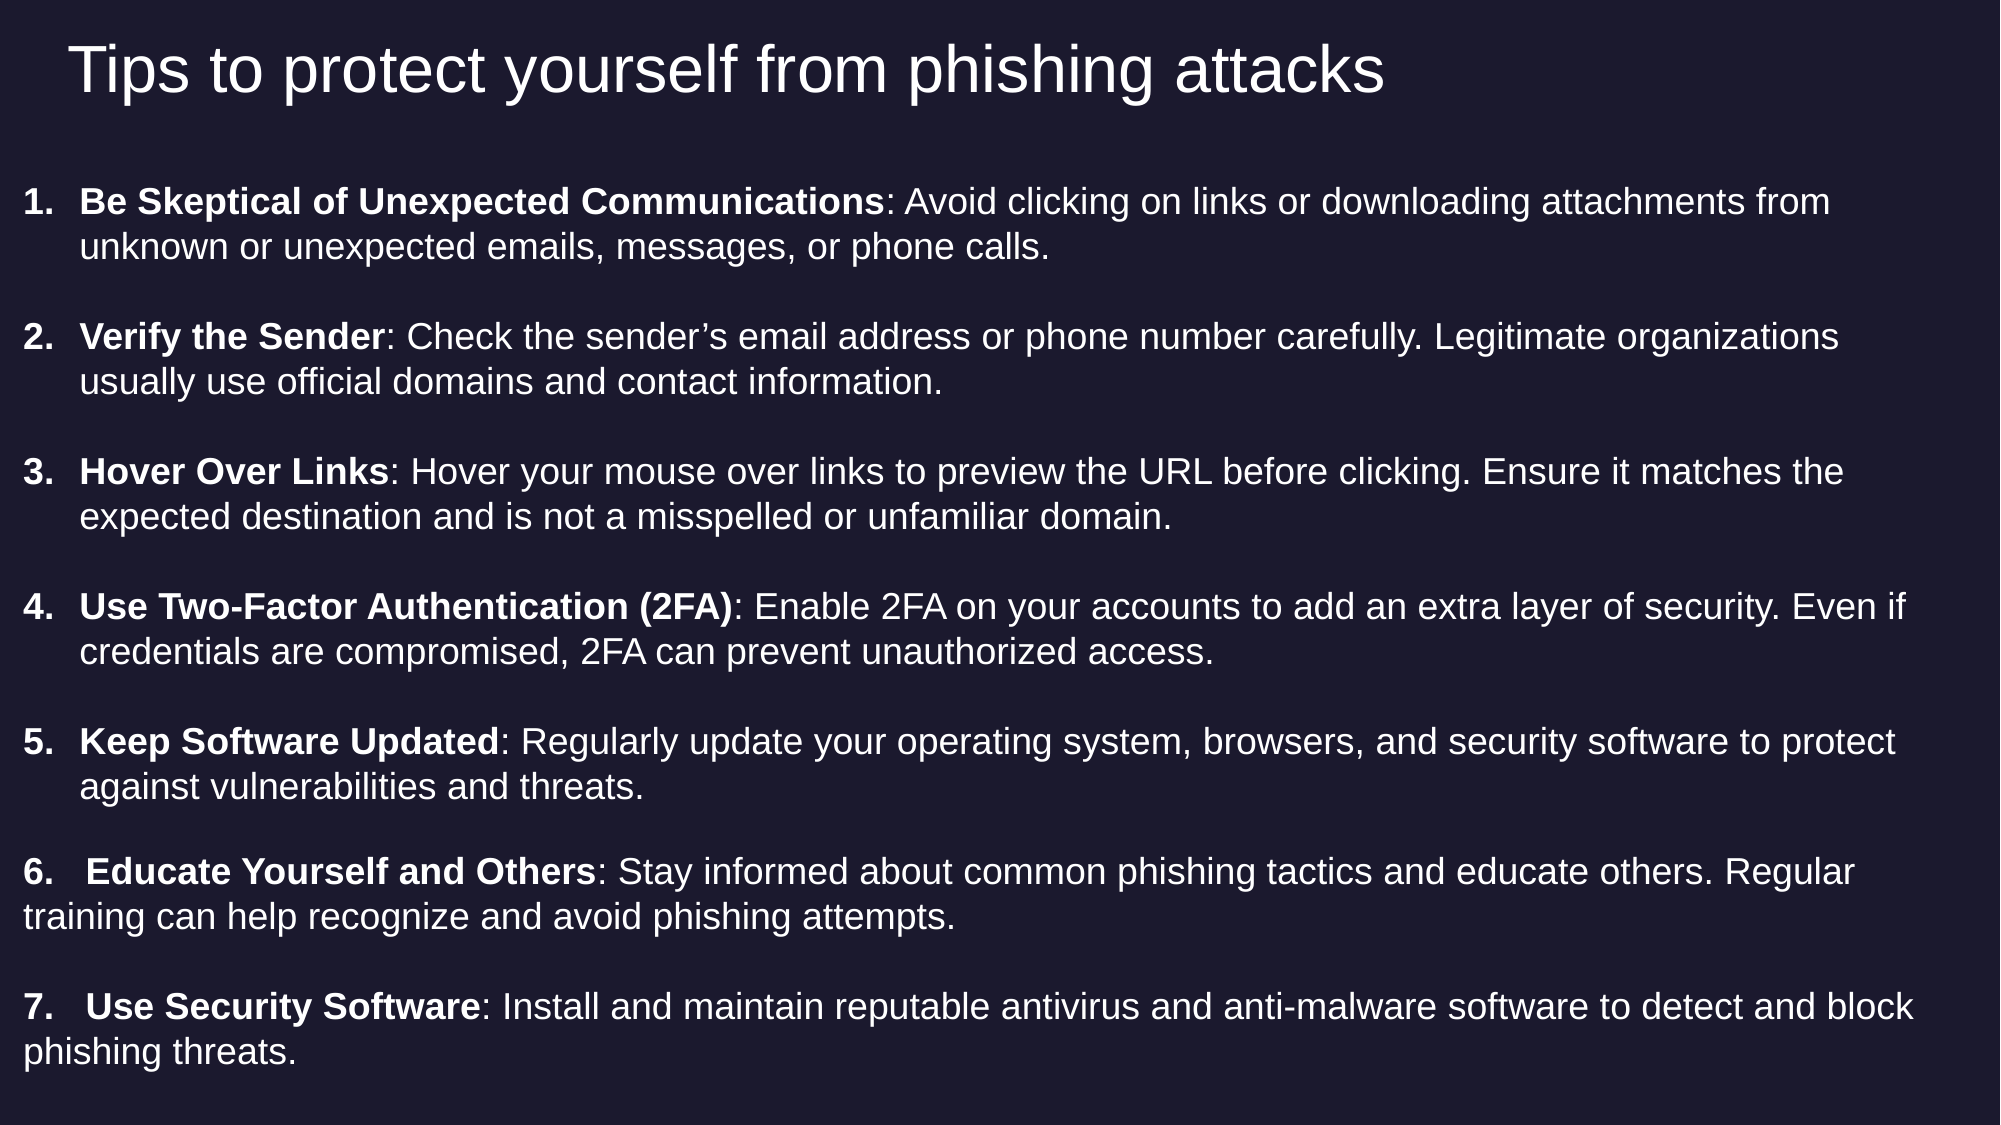

# Tips to protect yourself from phishing attacks
Be Skeptical of Unexpected Communications: Avoid clicking on links or downloading attachments from unknown or unexpected emails, messages, or phone calls.

Verify the Sender: Check the sender’s email address or phone number carefully. Legitimate organizations usually use official domains and contact information.

Hover Over Links: Hover your mouse over links to preview the URL before clicking. Ensure it matches the expected destination and is not a misspelled or unfamiliar domain.

Use Two-Factor Authentication (2FA): Enable 2FA on your accounts to add an extra layer of security. Even if credentials are compromised, 2FA can prevent unauthorized access.

Keep Software Updated: Regularly update your operating system, browsers, and security software to protect against vulnerabilities and threats.

6.   Educate Yourself and Others: Stay informed about common phishing tactics and educate others. Regular training can help recognize and avoid phishing attempts.

7.   Use Security Software: Install and maintain reputable antivirus and anti-malware software to detect and block phishing threats.